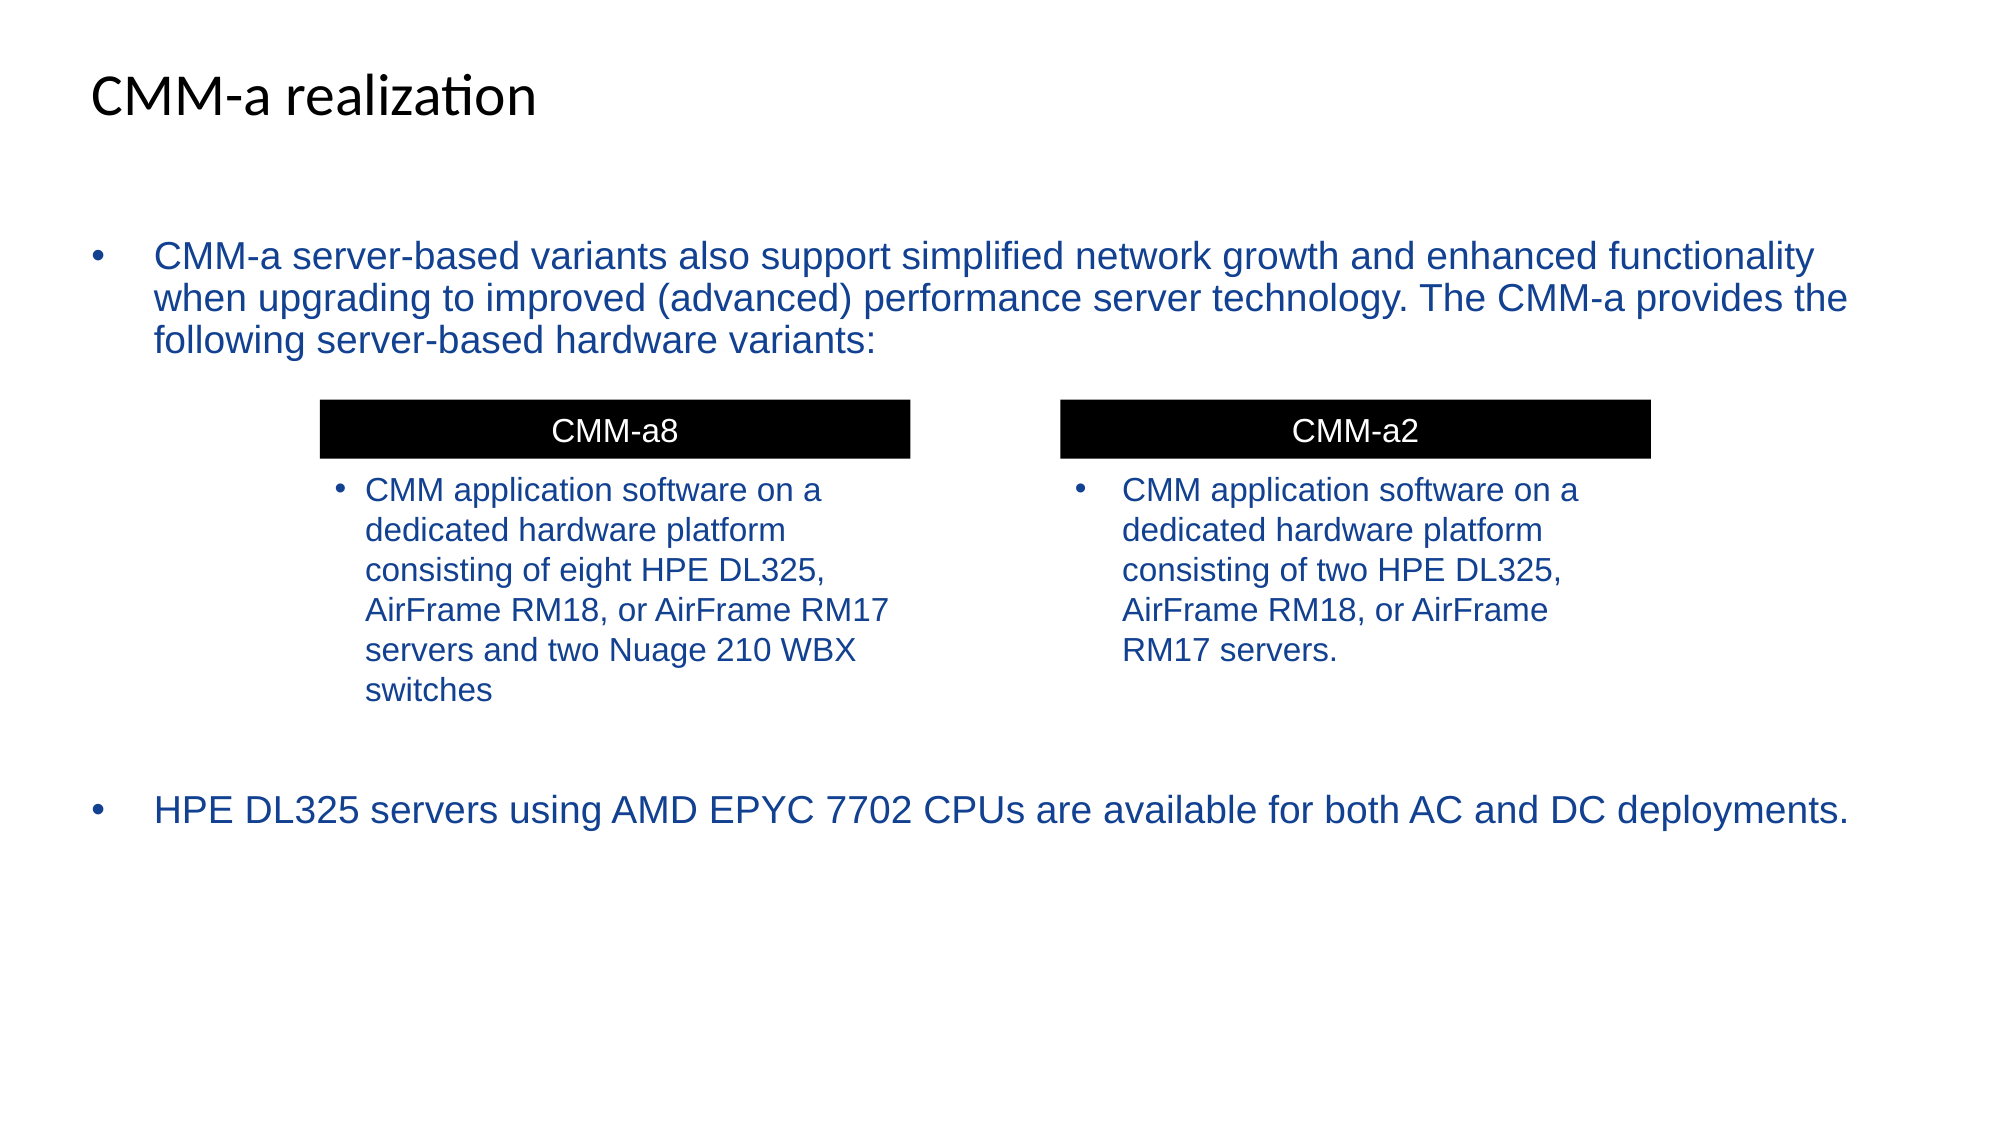

# CMM-a realization

CMM-a server-based variants also support simplified network growth and enhanced functionality when upgrading to improved (advanced) performance server technology. The CMM-a provides the following server-based hardware variants:

HPE DL325 servers using AMD EPYC 7702 CPUs are available for both AC and DC deployments.
CMM-a8
CMM-a2
CMM application software on a dedicated hardware platform consisting of eight HPE DL325, AirFrame RM18, or AirFrame RM17 servers and two Nuage 210 WBX switches
CMM application software on a dedicated hardware platform consisting of two HPE DL325, AirFrame RM18, or AirFrame RM17 servers.